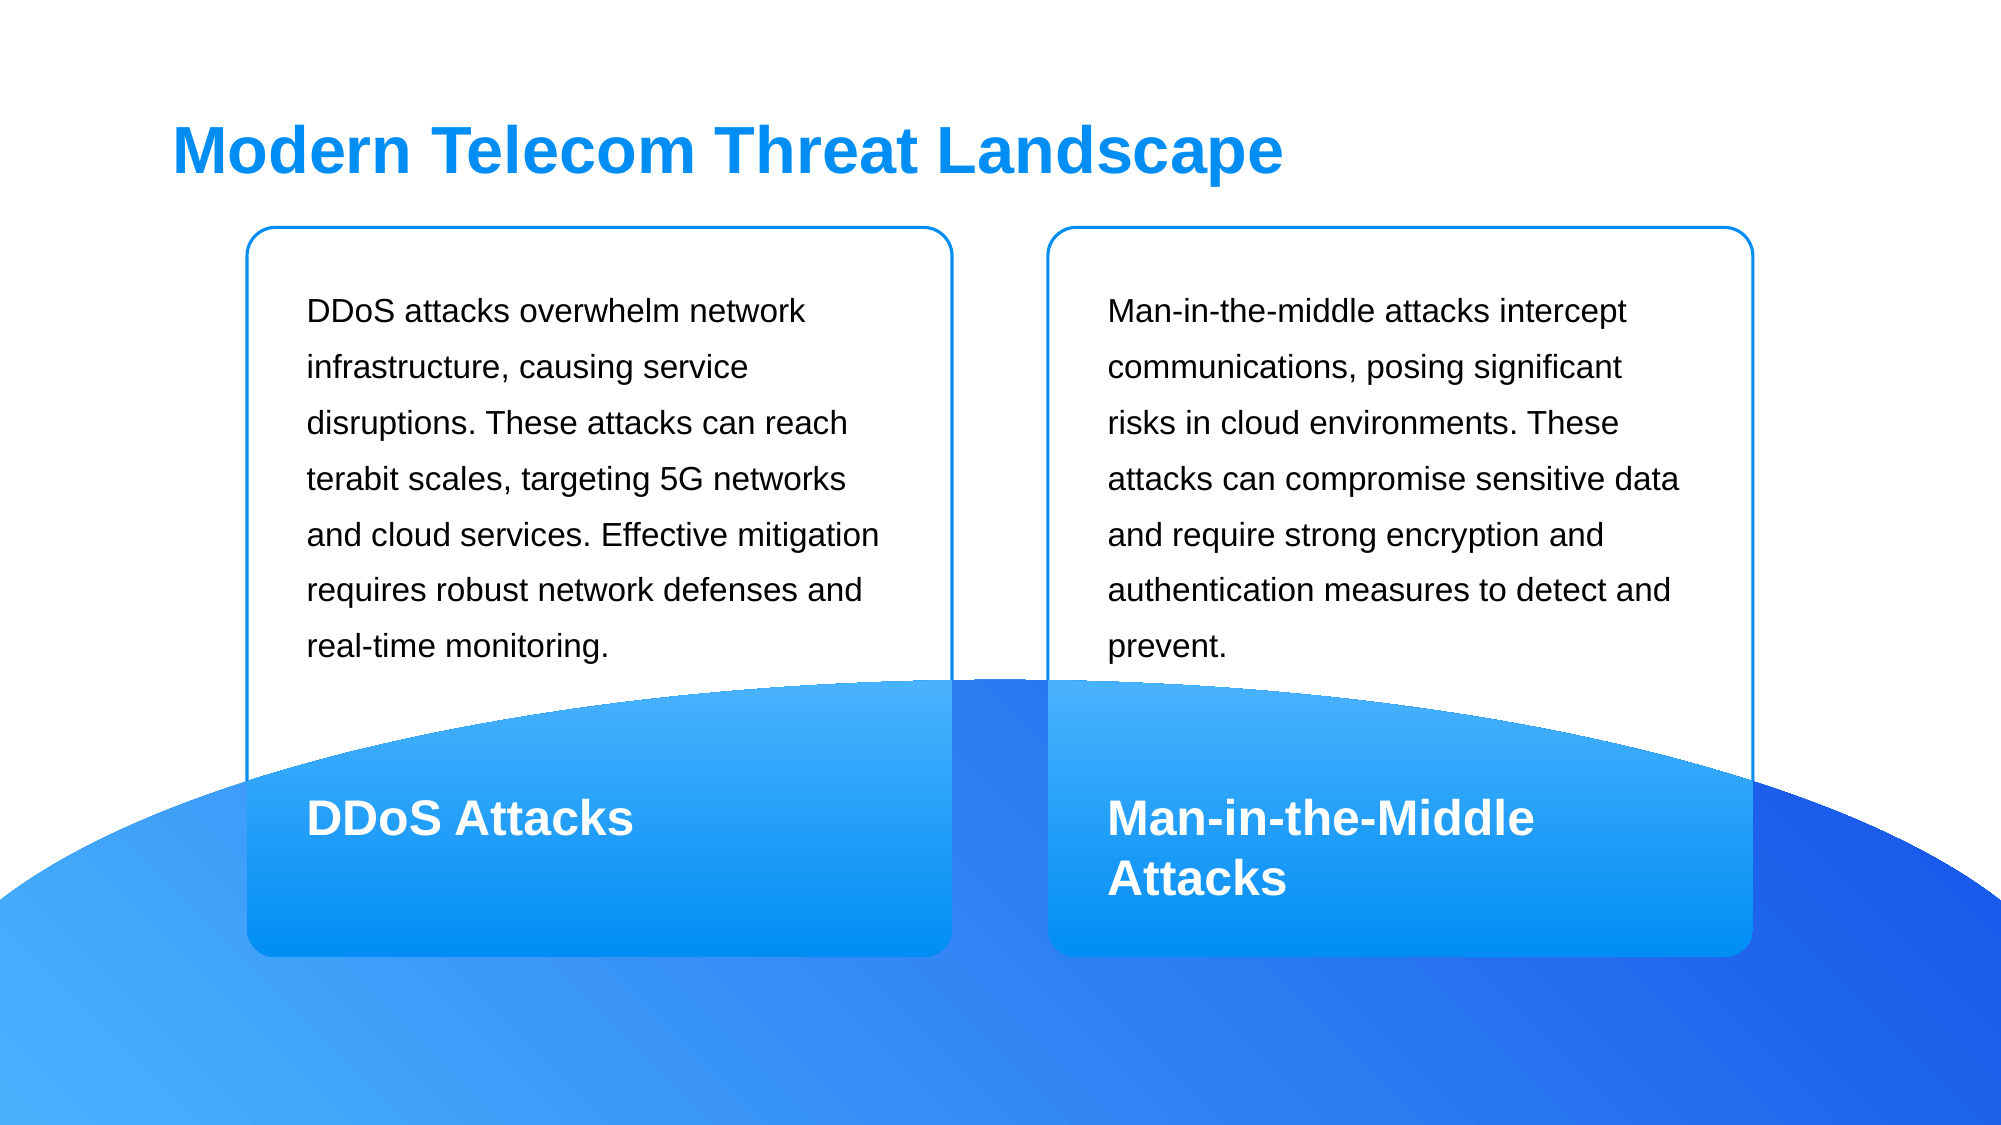

Modern Telecom Threat Landscape

DDoS attacks overwhelm network infrastructure, causing service disruptions. These attacks can reach terabit scales, targeting 5G networks and cloud services. Effective mitigation requires robust network defenses and real-time monitoring.
Man-in-the-middle attacks intercept communications, posing significant risks in cloud environments. These attacks can compromise sensitive data and require strong encryption and authentication measures to detect and prevent.

DDoS Attacks
Man-in-the-Middle Attacks